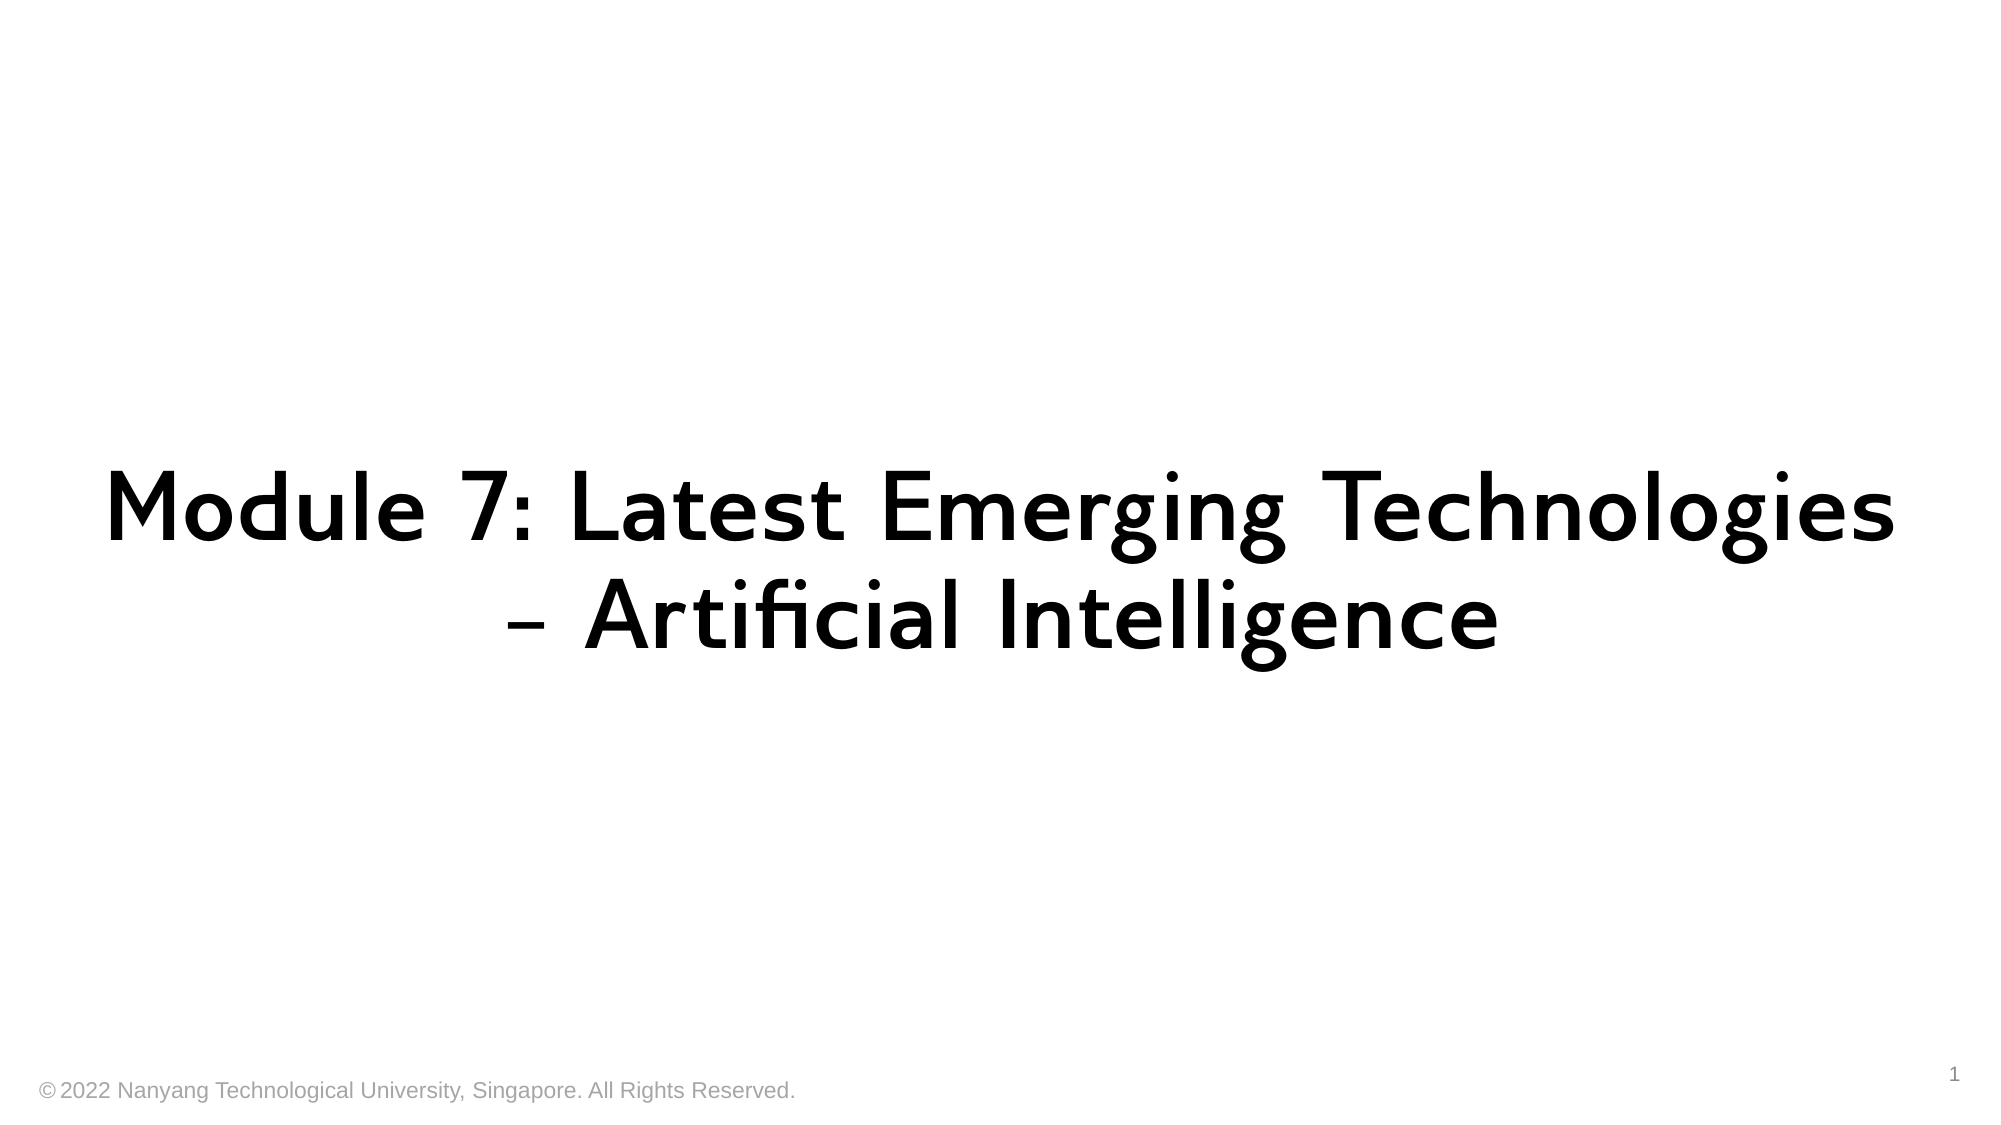

# Module 7: Latest Emerging Technologies – Artificial Intelligence
1